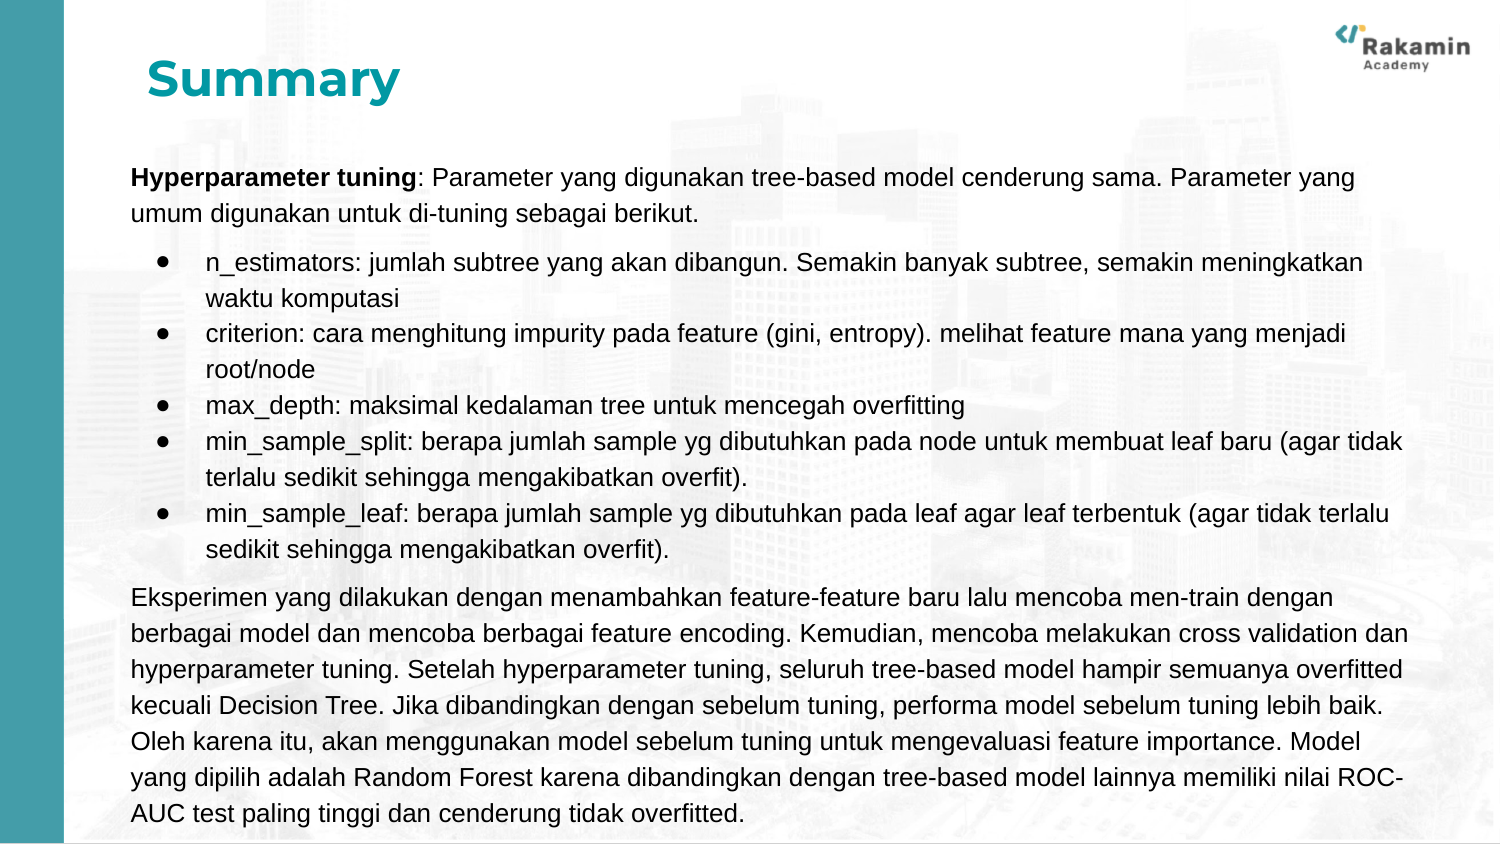

Summary

Hyperparameter tuning: Parameter yang digunakan tree-based model cenderung sama. Parameter yang umum digunakan untuk di-tuning sebagai berikut.
n_estimators: jumlah subtree yang akan dibangun. Semakin banyak subtree, semakin meningkatkan waktu komputasi
criterion: cara menghitung impurity pada feature (gini, entropy). melihat feature mana yang menjadi root/node
max_depth: maksimal kedalaman tree untuk mencegah overfitting
min_sample_split: berapa jumlah sample yg dibutuhkan pada node untuk membuat leaf baru (agar tidak terlalu sedikit sehingga mengakibatkan overfit).
min_sample_leaf: berapa jumlah sample yg dibutuhkan pada leaf agar leaf terbentuk (agar tidak terlalu sedikit sehingga mengakibatkan overfit).
Eksperimen yang dilakukan dengan menambahkan feature-feature baru lalu mencoba men-train dengan berbagai model dan mencoba berbagai feature encoding. Kemudian, mencoba melakukan cross validation dan hyperparameter tuning. Setelah hyperparameter tuning, seluruh tree-based model hampir semuanya overfitted kecuali Decision Tree. Jika dibandingkan dengan sebelum tuning, performa model sebelum tuning lebih baik. Oleh karena itu, akan menggunakan model sebelum tuning untuk mengevaluasi feature importance. Model yang dipilih adalah Random Forest karena dibandingkan dengan tree-based model lainnya memiliki nilai ROC-AUC test paling tinggi dan cenderung tidak overfitted.